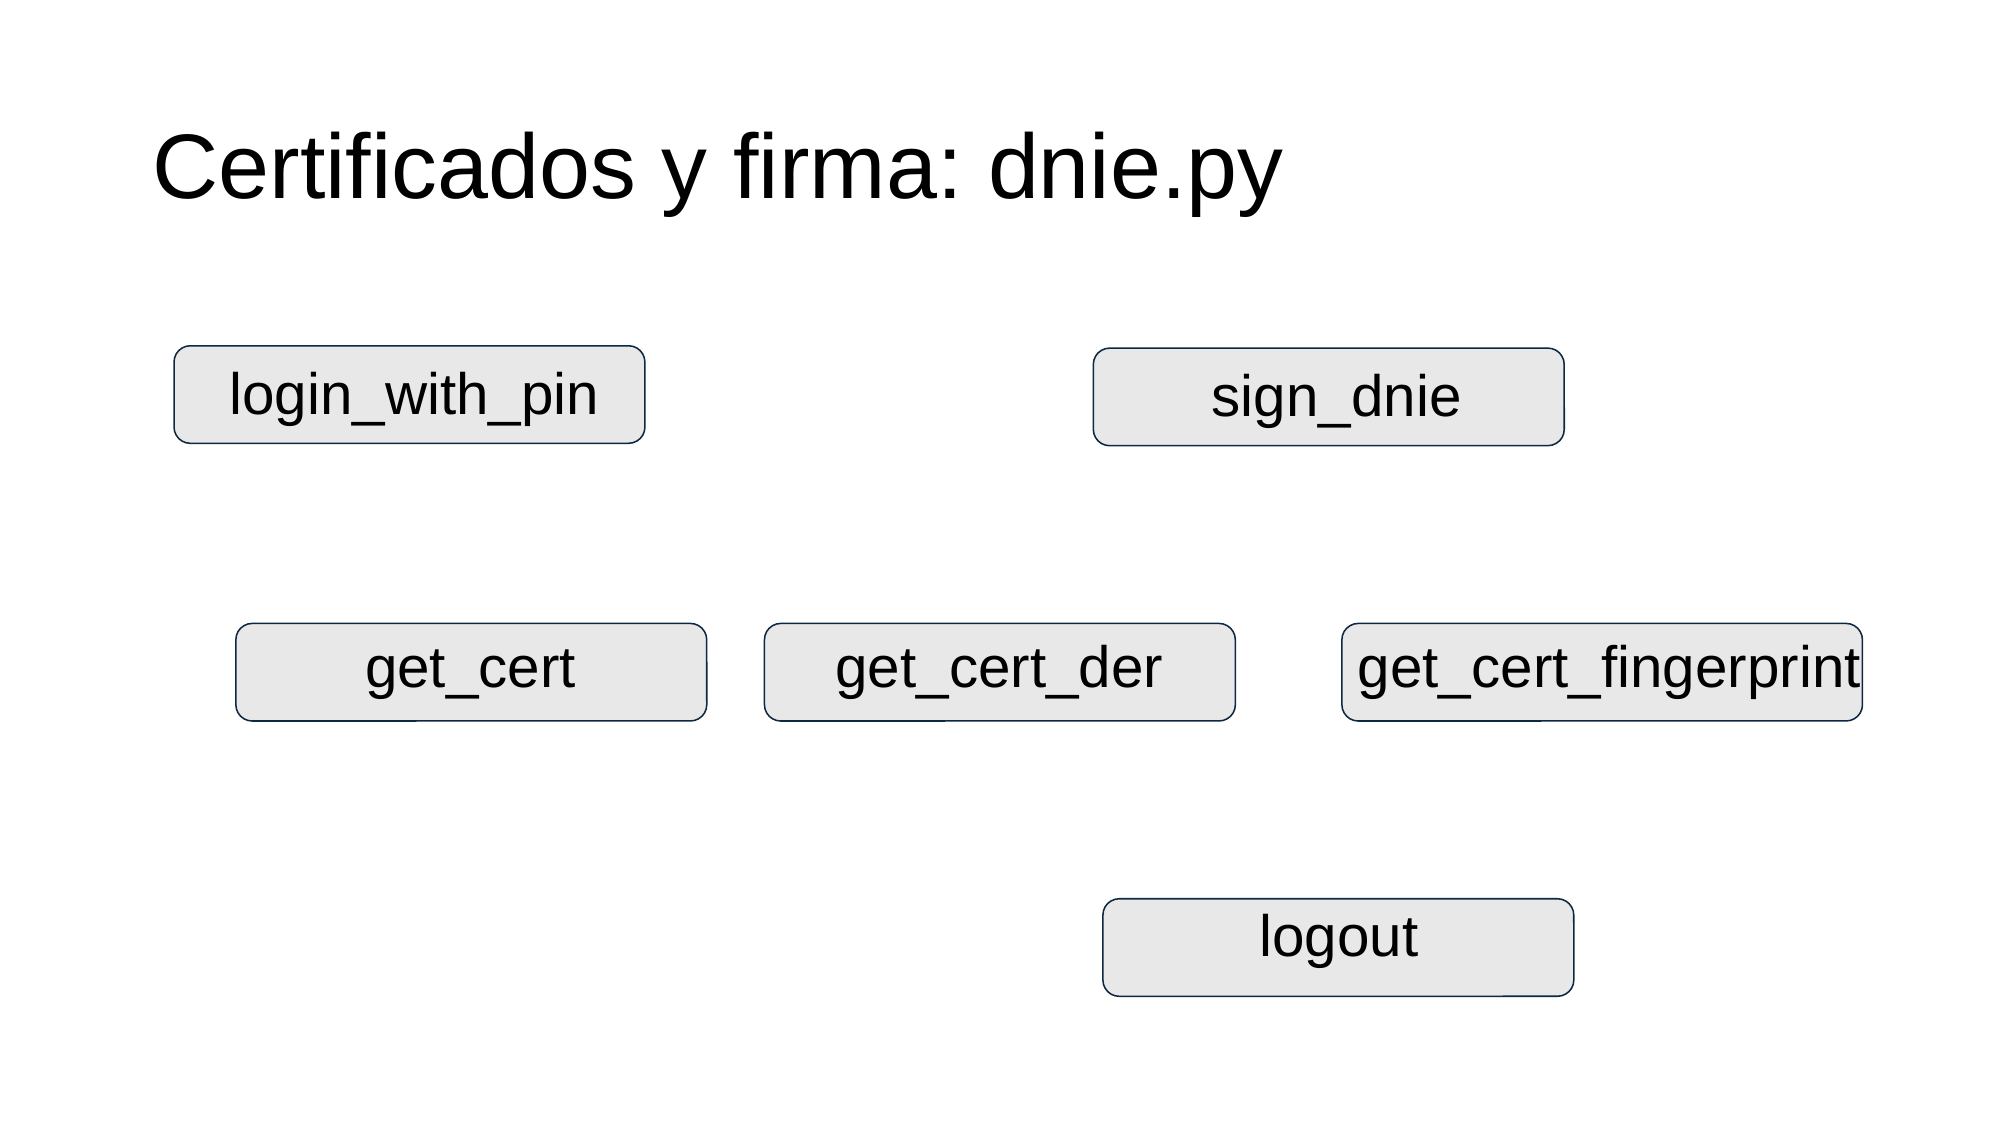

# Certificados y firma: dnie.py
login_with_pin
sign_dnie

get_cert                get_cert_der            get_cert_fingerprint

logout